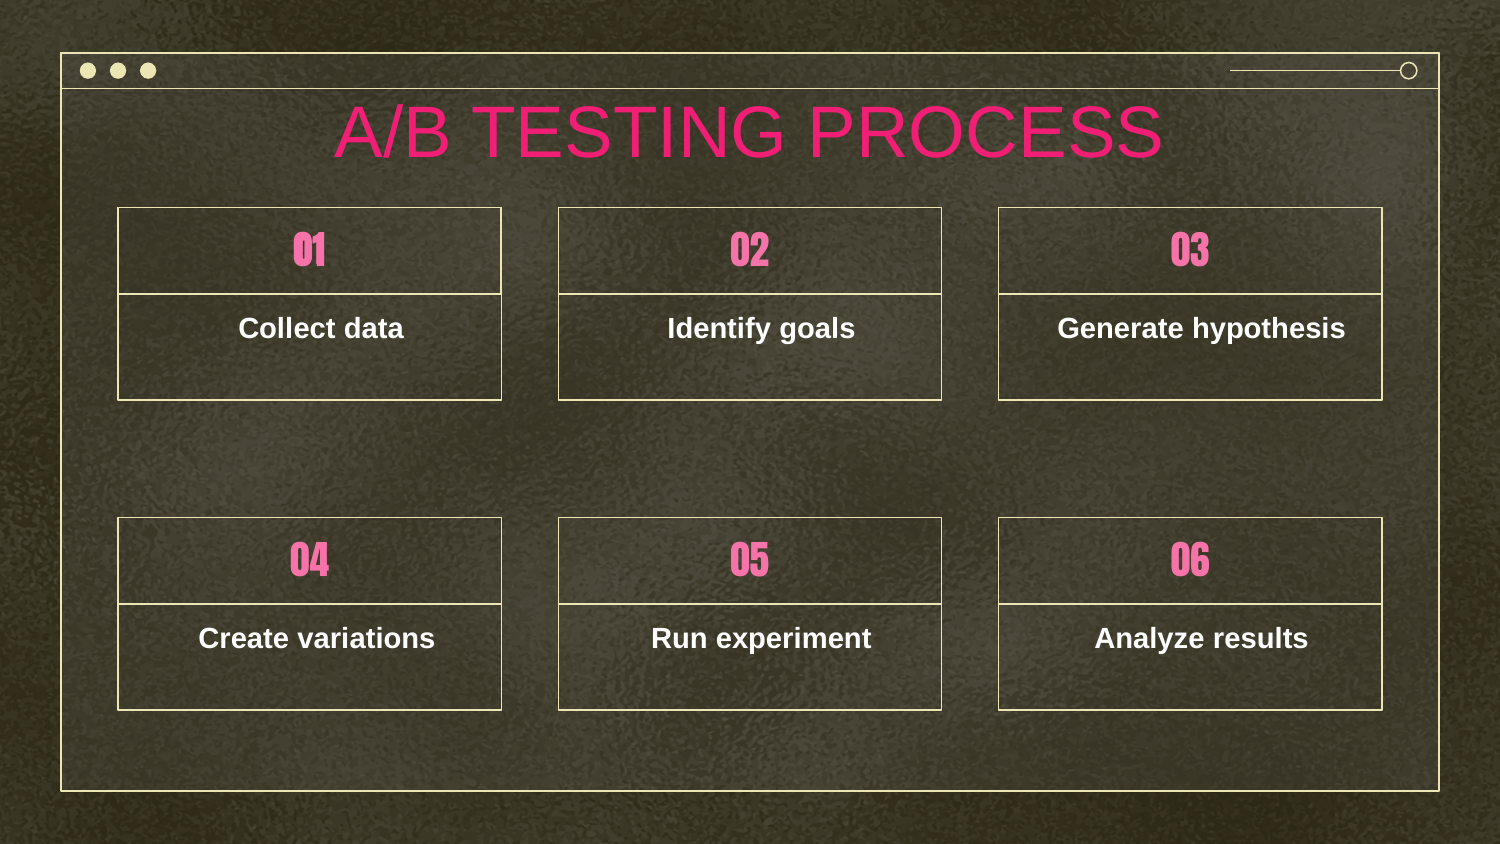

A/B TESTING PROCESS

01
# 01
02
03
Collect data
Identify goals
Generate hypothesis

04
05
06
Create variations
Run experiment
Analyze results